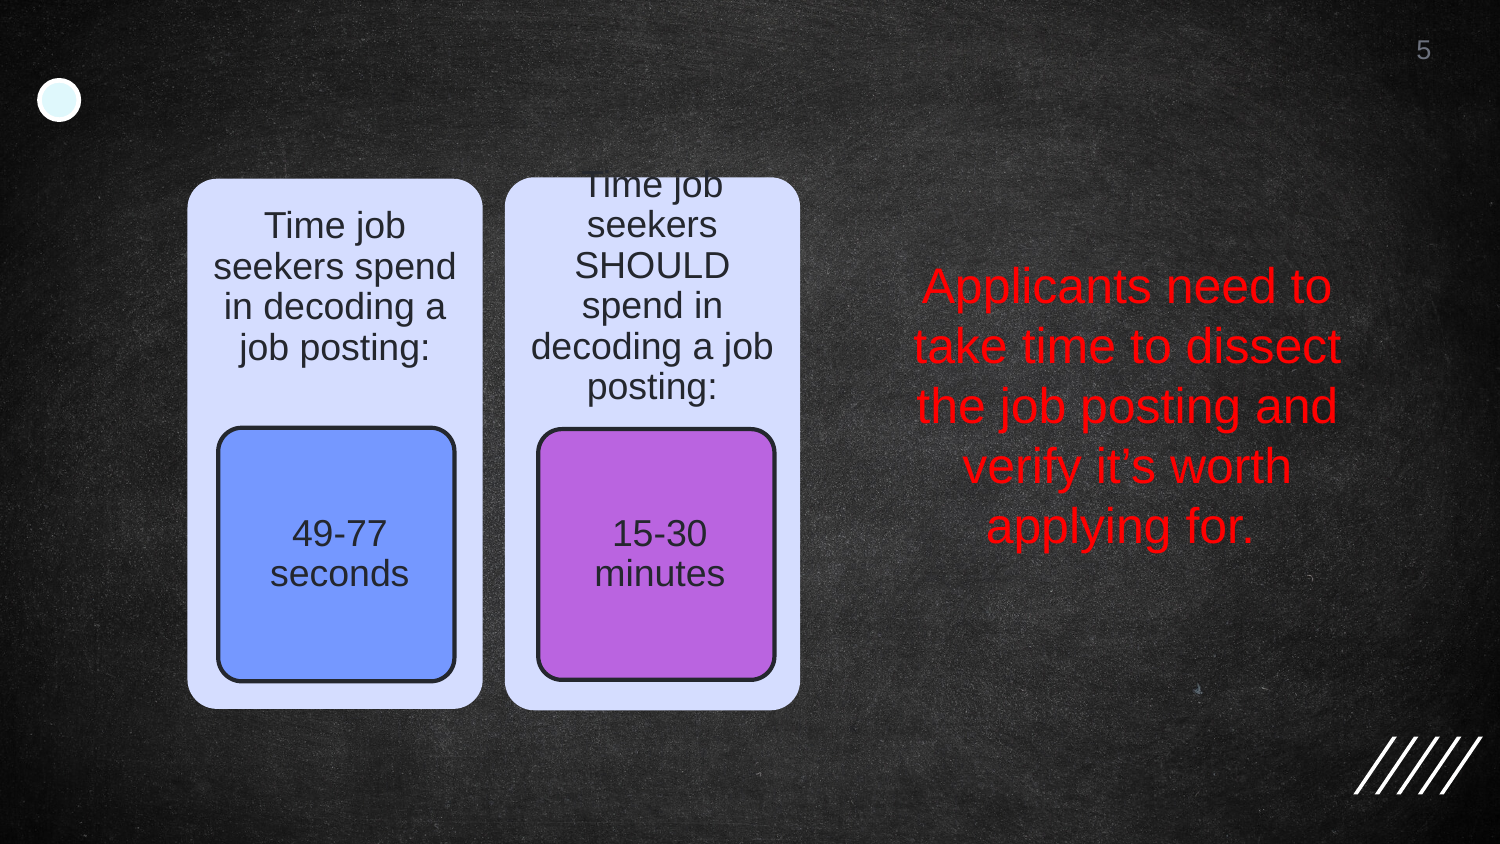

5

Time job seekers spend in decoding a job posting:
49-77 seconds

Time job seekers SHOULD spend in decoding a job posting:
15-30 minutes
Applicants need to take time to dissect the job posting and verify it’s worth applying for.